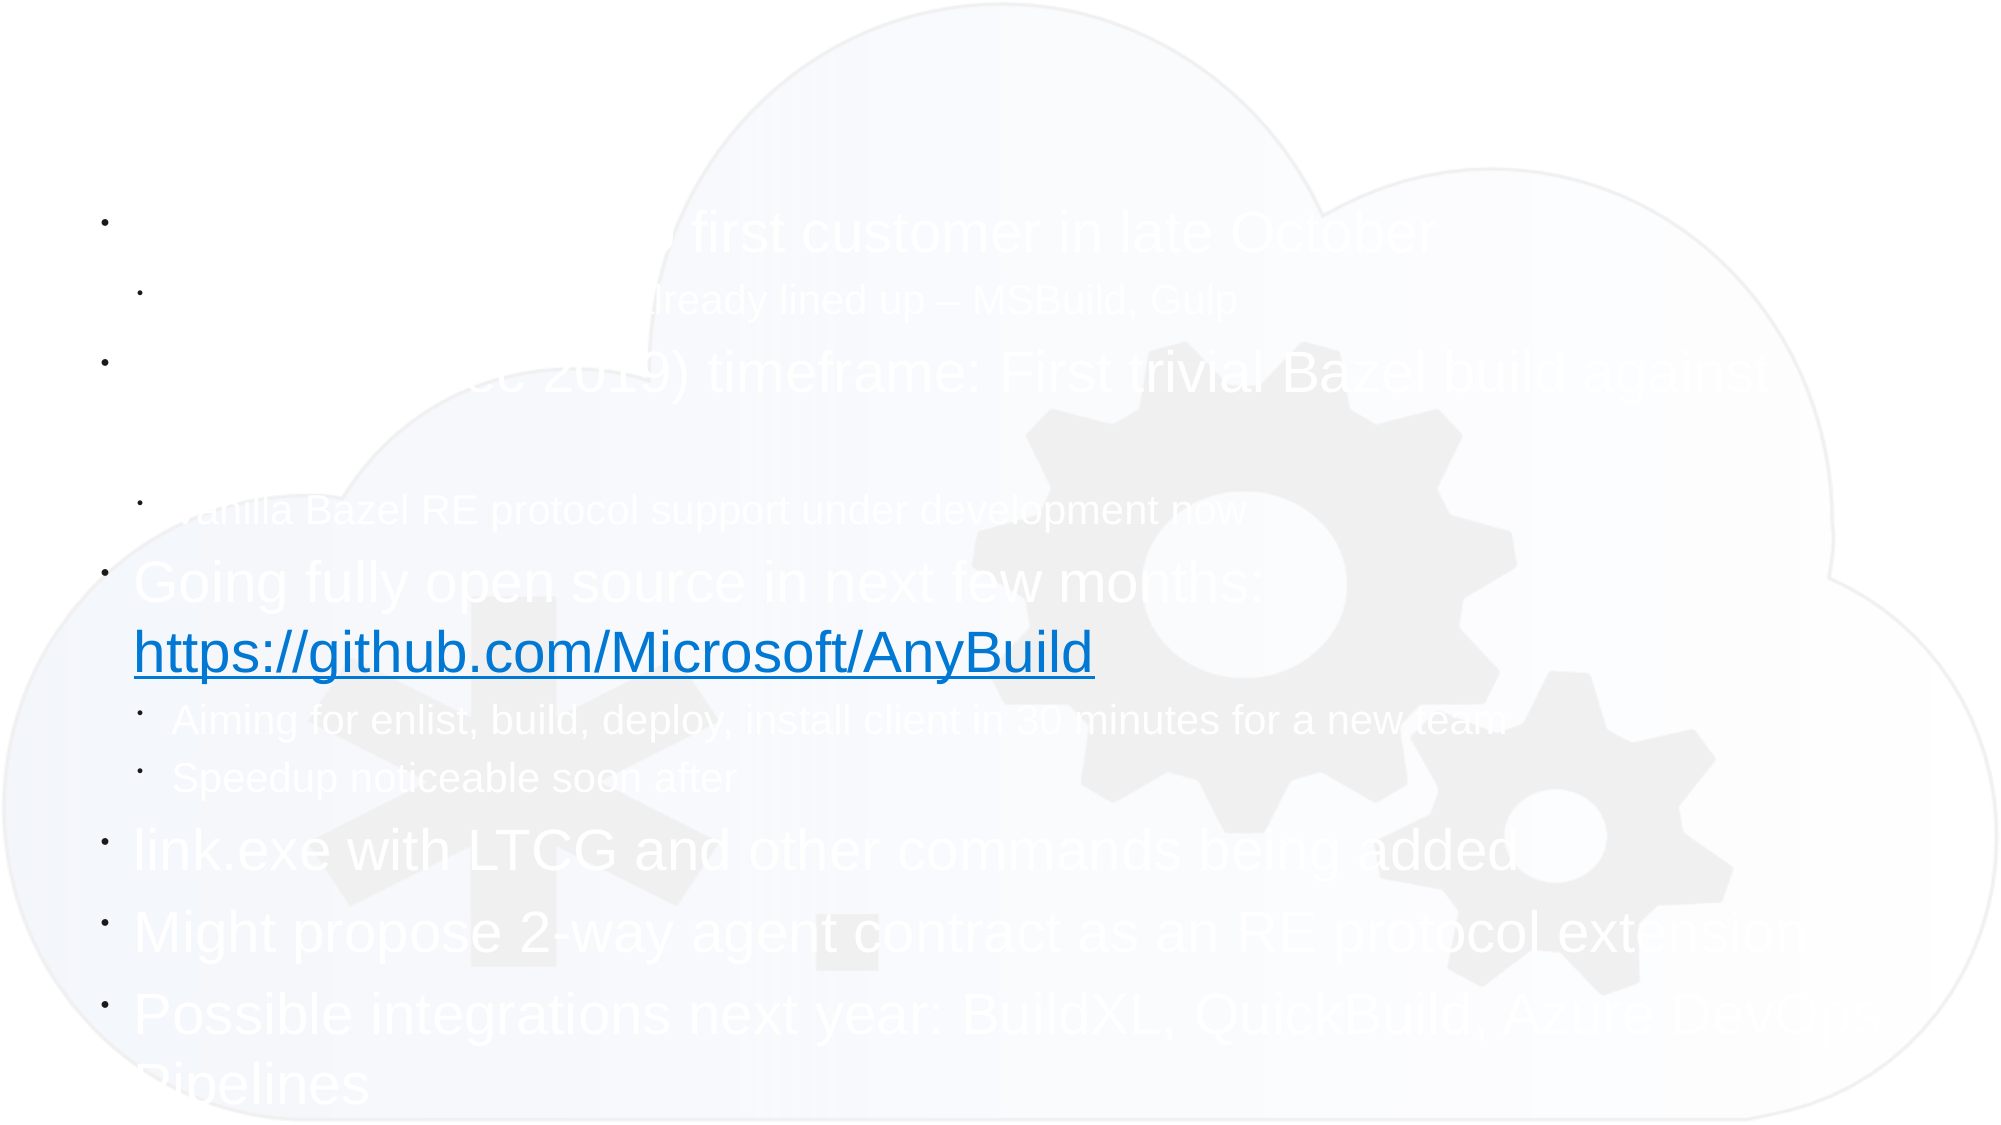

# Roadmap
Shipping internally to first customer in late October
More internal customers already lined up – MSBuild, Gulp
BazelCon (Dec 2019) timeframe: First trivial Bazel build against Agent
Vanilla Bazel RE protocol support under development now
Going fully open source in next few months: https://github.com/Microsoft/AnyBuild
Aiming for enlist, build, deploy, install client in 30 minutes for a new team
Speedup noticeable soon after
link.exe with LTCG and other commands being added
Might propose 2-way agent contract as an RE protocol extension
Possible integrations next year: BuildXL, QuickBuild, Azure DevOps Pipelines